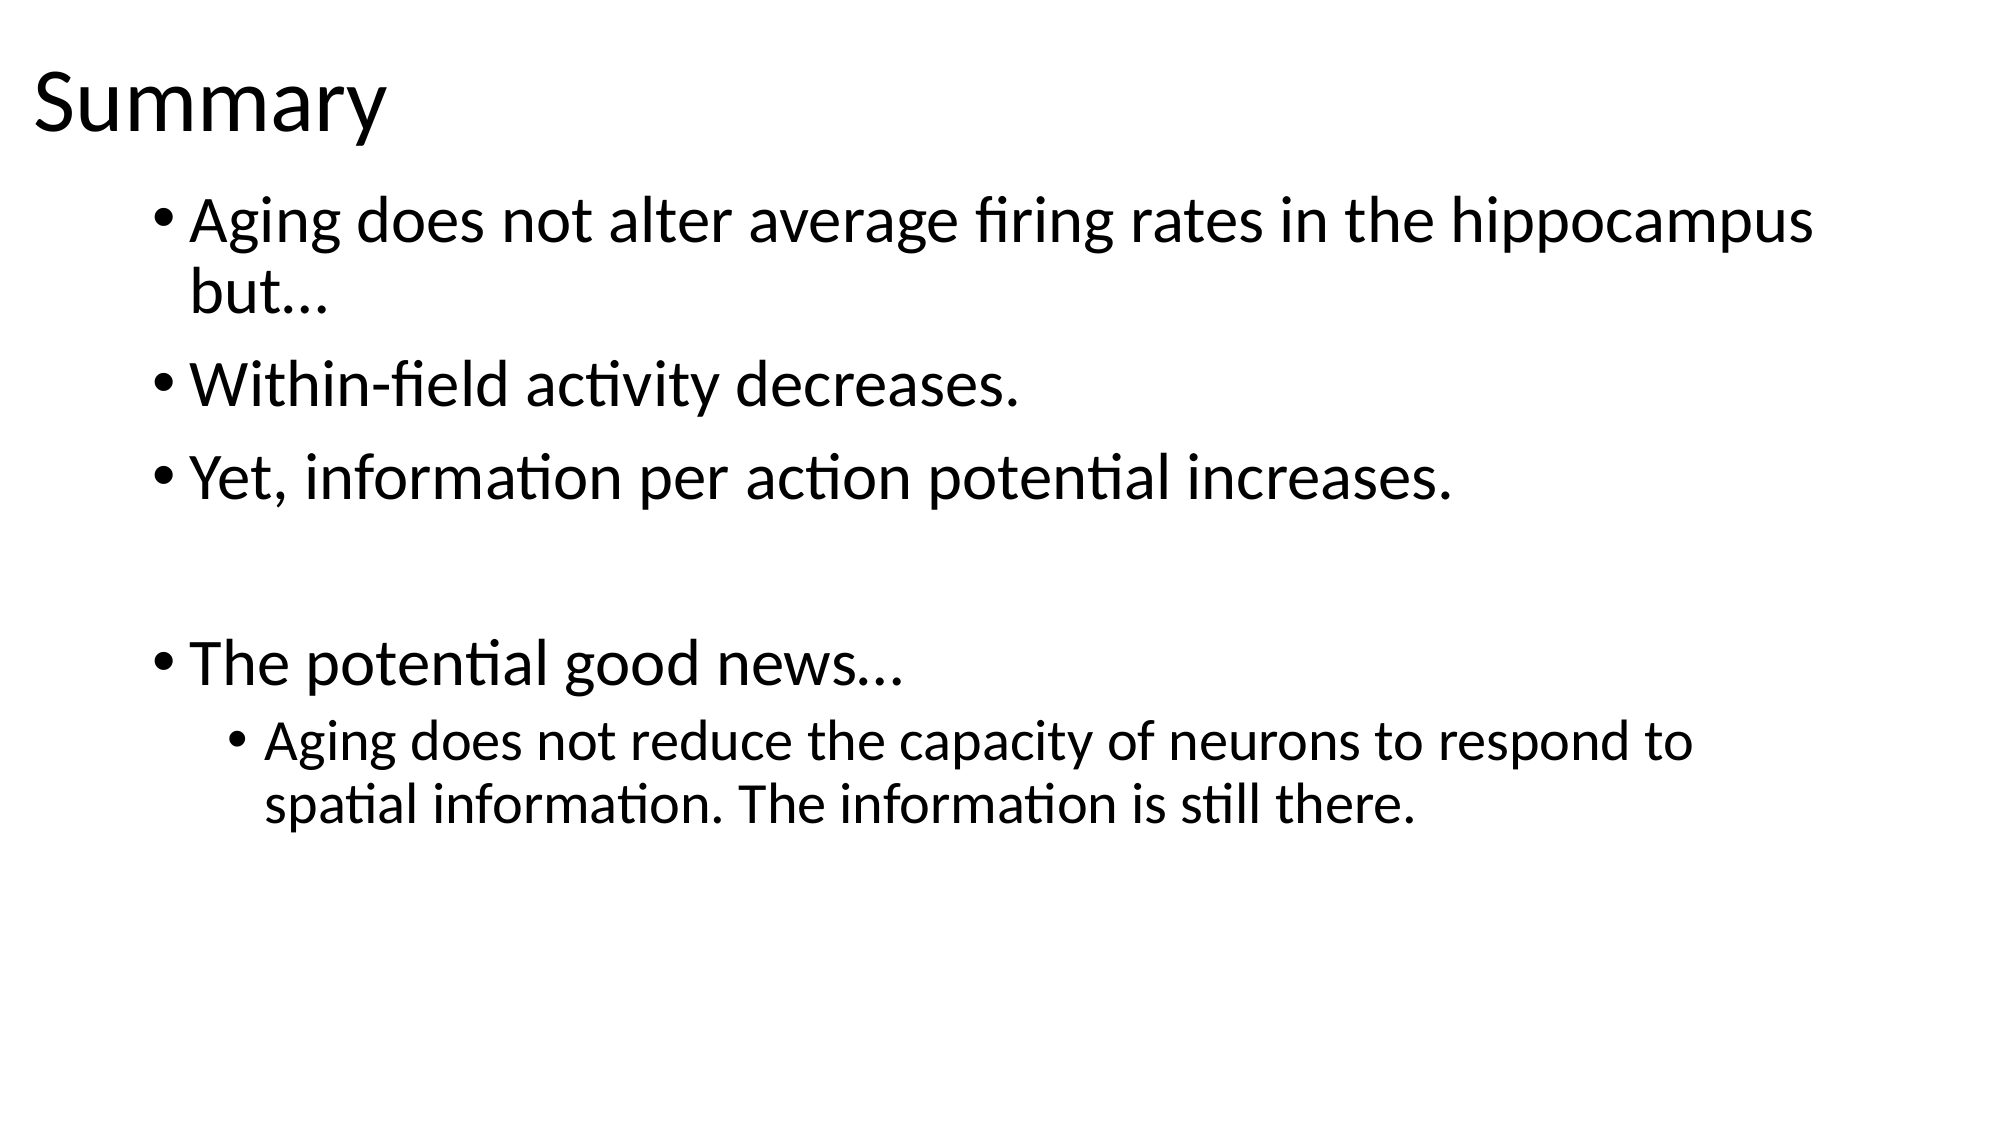

# Summary
Aging does not alter average firing rates in the hippocampus but…
Within-field activity decreases.
Yet, information per action potential increases.

The potential good news…
Aging does not reduce the capacity of neurons to respond to spatial information. The information is still there.